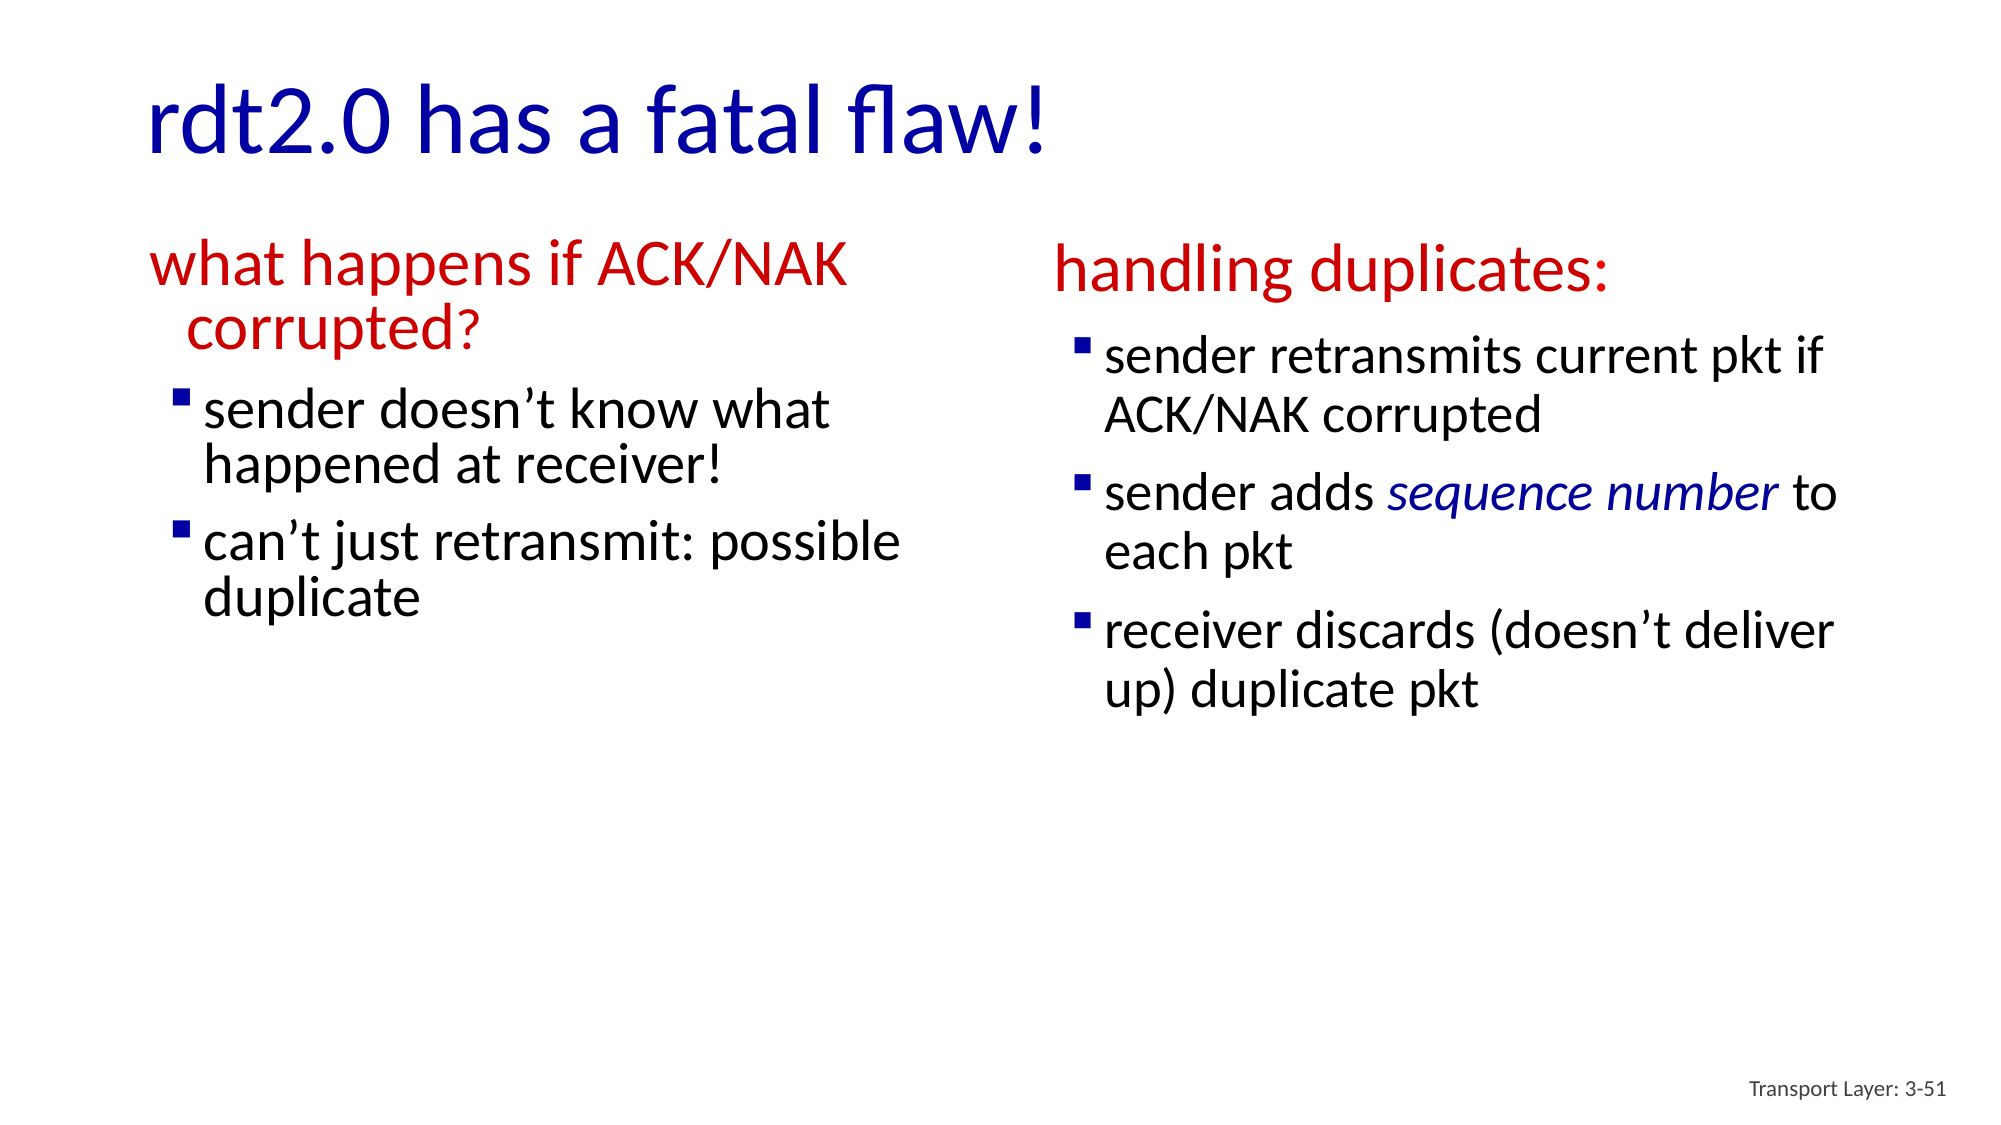

# rdt2.0 has a fatal flaw!
handling duplicates:
sender retransmits current pkt if ACK/NAK corrupted
sender adds sequence number to each pkt
receiver discards (doesn’t deliver up) duplicate pkt
what happens if ACK/NAK corrupted?
sender doesn’t know what happened at receiver!
can’t just retransmit: possible duplicate

Transport Layer: 3-51